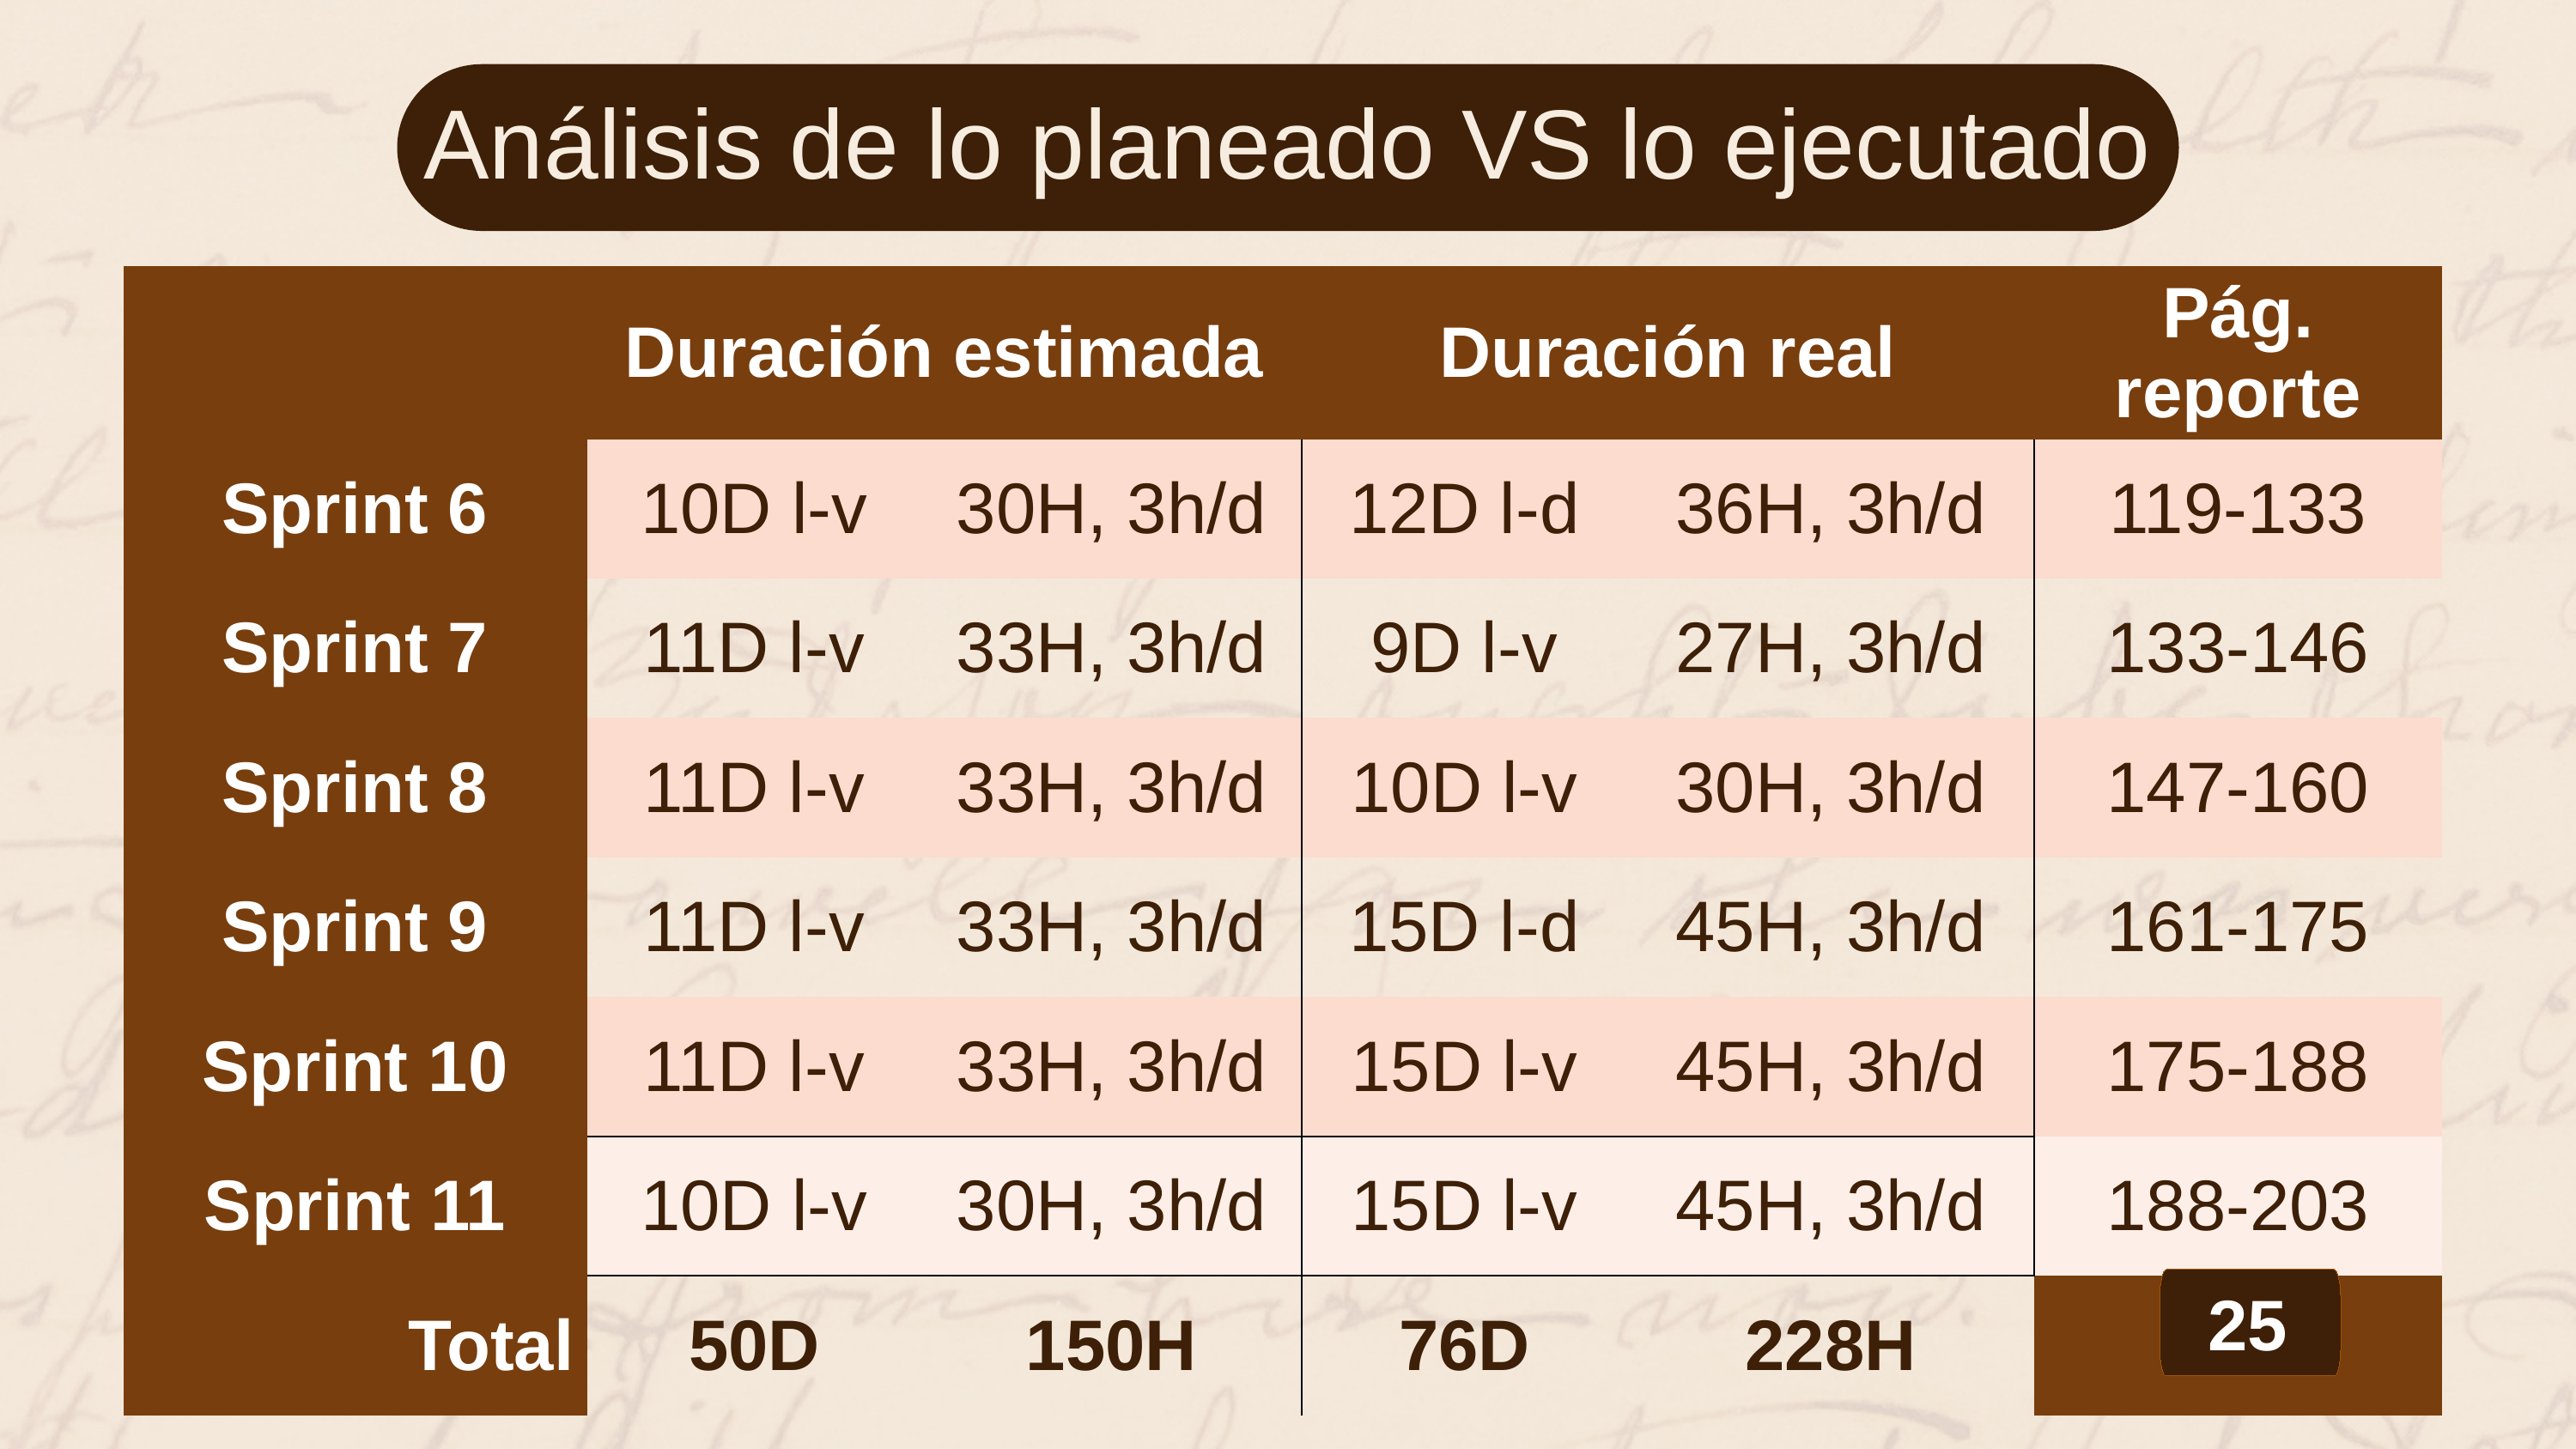

Análisis de lo planeado VS lo ejecutado
|  | Duración estimada |  | Duración real |  | Pág. reporte |
| --- | --- | --- | --- | --- | --- |
| Sprint 6 | 10D l-v | 30H, 3h/d | 12D l-d | 36H, 3h/d | 119-133 |
| Sprint 7 | 11D l-v | 33H, 3h/d | 9D l-v | 27H, 3h/d | 133-146 |
| Sprint 8 | 11D l-v | 33H, 3h/d | 10D l-v | 30H, 3h/d | 147-160 |
| Sprint 9 | 11D l-v | 33H, 3h/d | 15D l-d | 45H, 3h/d | 161-175 |
| Sprint 10 | 11D l-v | 33H, 3h/d | 15D l-v | 45H, 3h/d | 175-188 |
| Sprint 11 | 10D l-v | 30H, 3h/d | 15D l-v | 45H, 3h/d | 188-203 |
| Total | 50D | 150H | 76D | 228H |  |

25